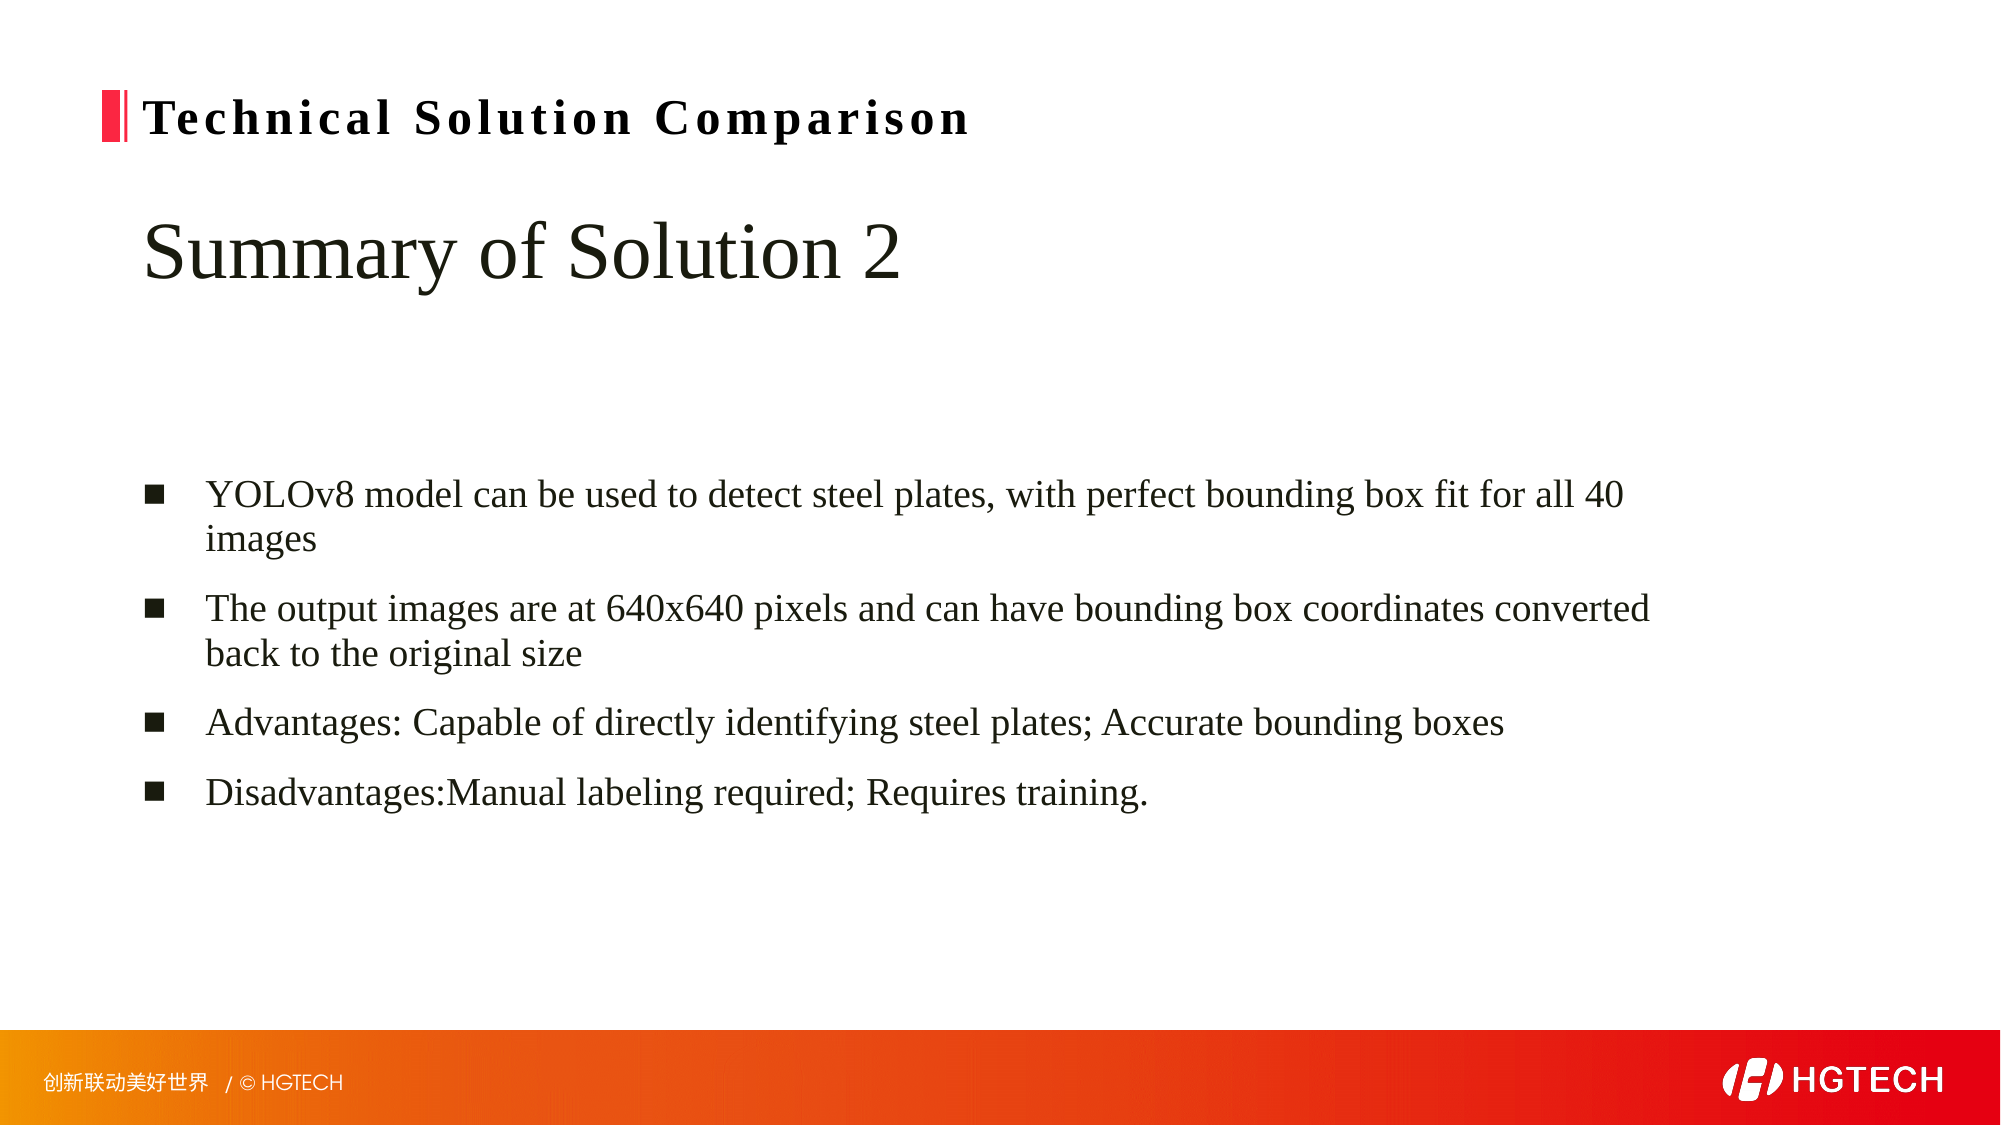

Technical Solution Comparison
Summary of Solution 2
YOLOv8 model can be used to detect steel plates, with perfect bounding box fit for all 40 images
The output images are at 640x640 pixels and can have bounding box coordinates converted back to the original size
Advantages: Capable of directly identifying steel plates; Accurate bounding boxes
Disadvantages:Manual labeling required; Requires training.